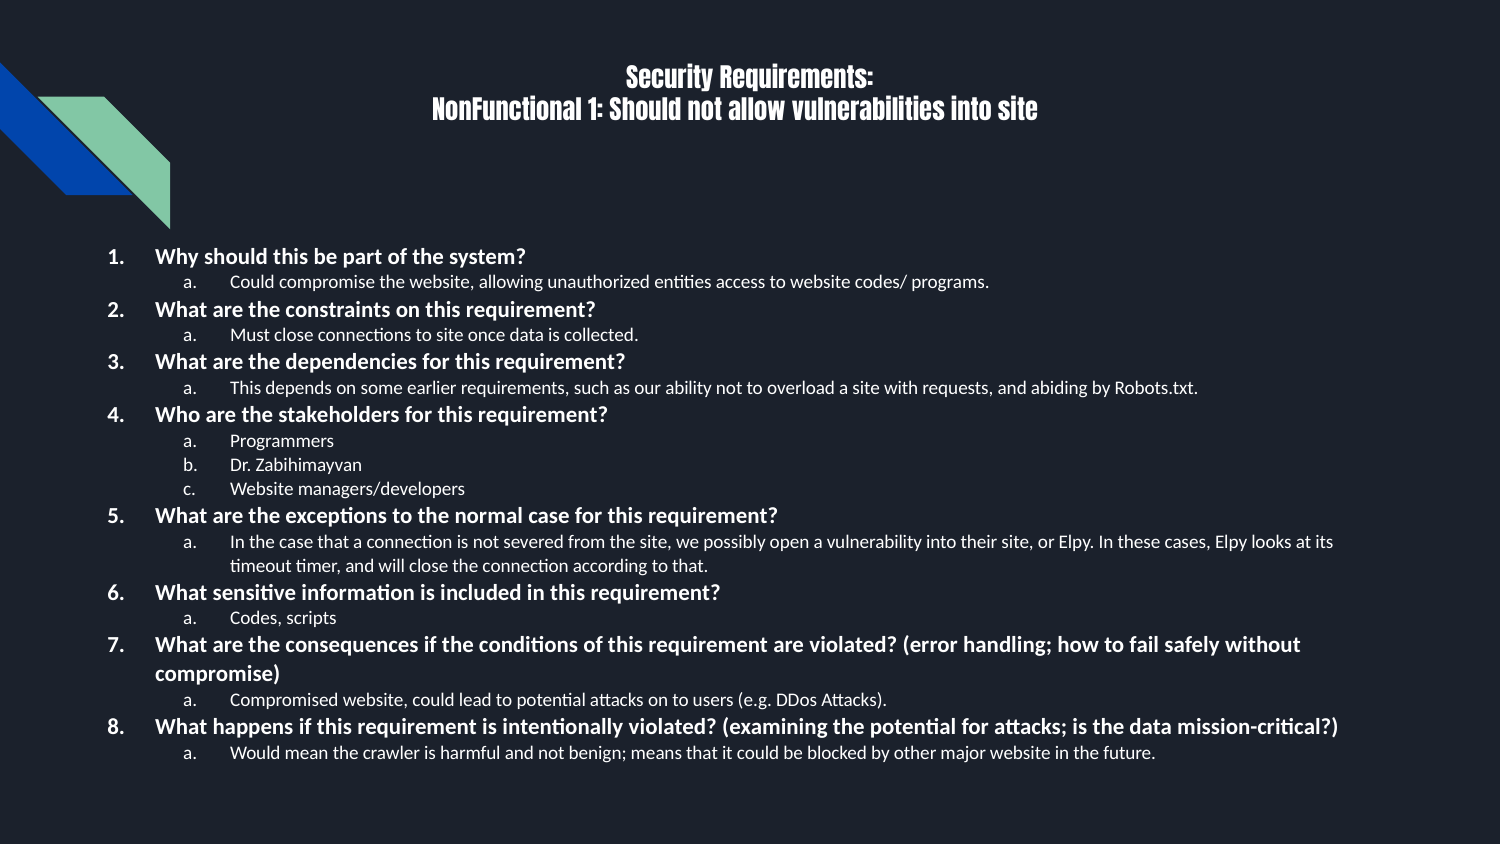

# Security Requirements:
NonFunctional 1: Should not allow vulnerabilities into site
Why should this be part of the system?
Could compromise the website, allowing unauthorized entities access to website codes/ programs.
What are the constraints on this requirement?
Must close connections to site once data is collected.
What are the dependencies for this requirement?
This depends on some earlier requirements, such as our ability not to overload a site with requests, and abiding by Robots.txt.
Who are the stakeholders for this requirement?
Programmers
Dr. Zabihimayvan
Website managers/developers
What are the exceptions to the normal case for this requirement?
In the case that a connection is not severed from the site, we possibly open a vulnerability into their site, or Elpy. In these cases, Elpy looks at its timeout timer, and will close the connection according to that.
What sensitive information is included in this requirement?
Codes, scripts
What are the consequences if the conditions of this requirement are violated? (error handling; how to fail safely without compromise)
Compromised website, could lead to potential attacks on to users (e.g. DDos Attacks).
What happens if this requirement is intentionally violated? (examining the potential for attacks; is the data mission-critical?)
Would mean the crawler is harmful and not benign; means that it could be blocked by other major website in the future.